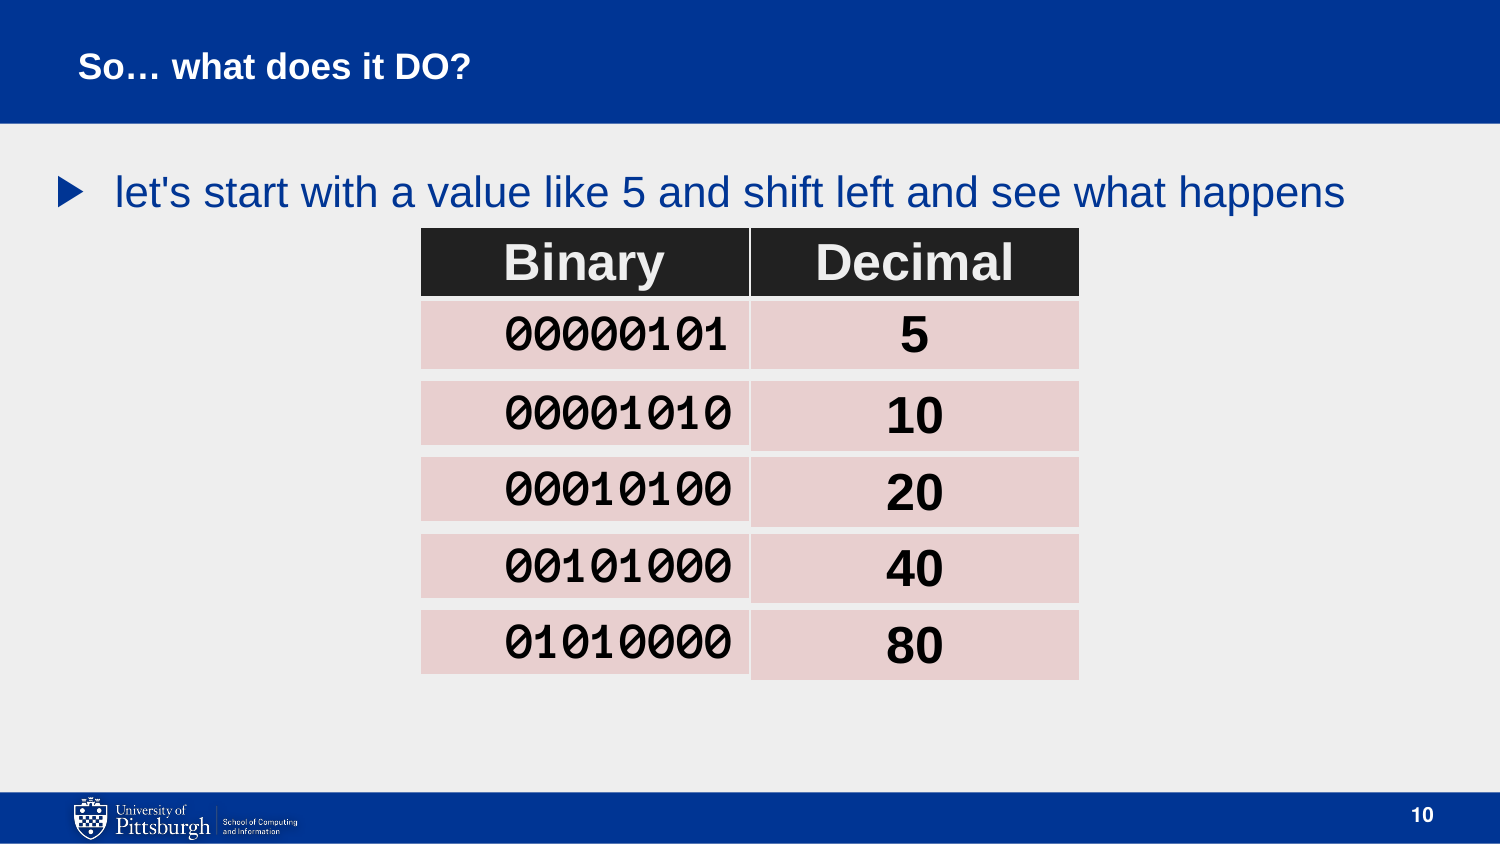

# So… what does it DO?
let's start with a value like 5 and shift left and see what happens
| Binary | Decimal |
| --- | --- |
| 00000101 | 5 |
| 00001010 |
| --- |
| 10 |
| --- |
| 00010100 |
| --- |
| 20 |
| --- |
| 00101000 |
| --- |
| 40 |
| --- |
| 01010000 |
| --- |
| 80 |
| --- |
10